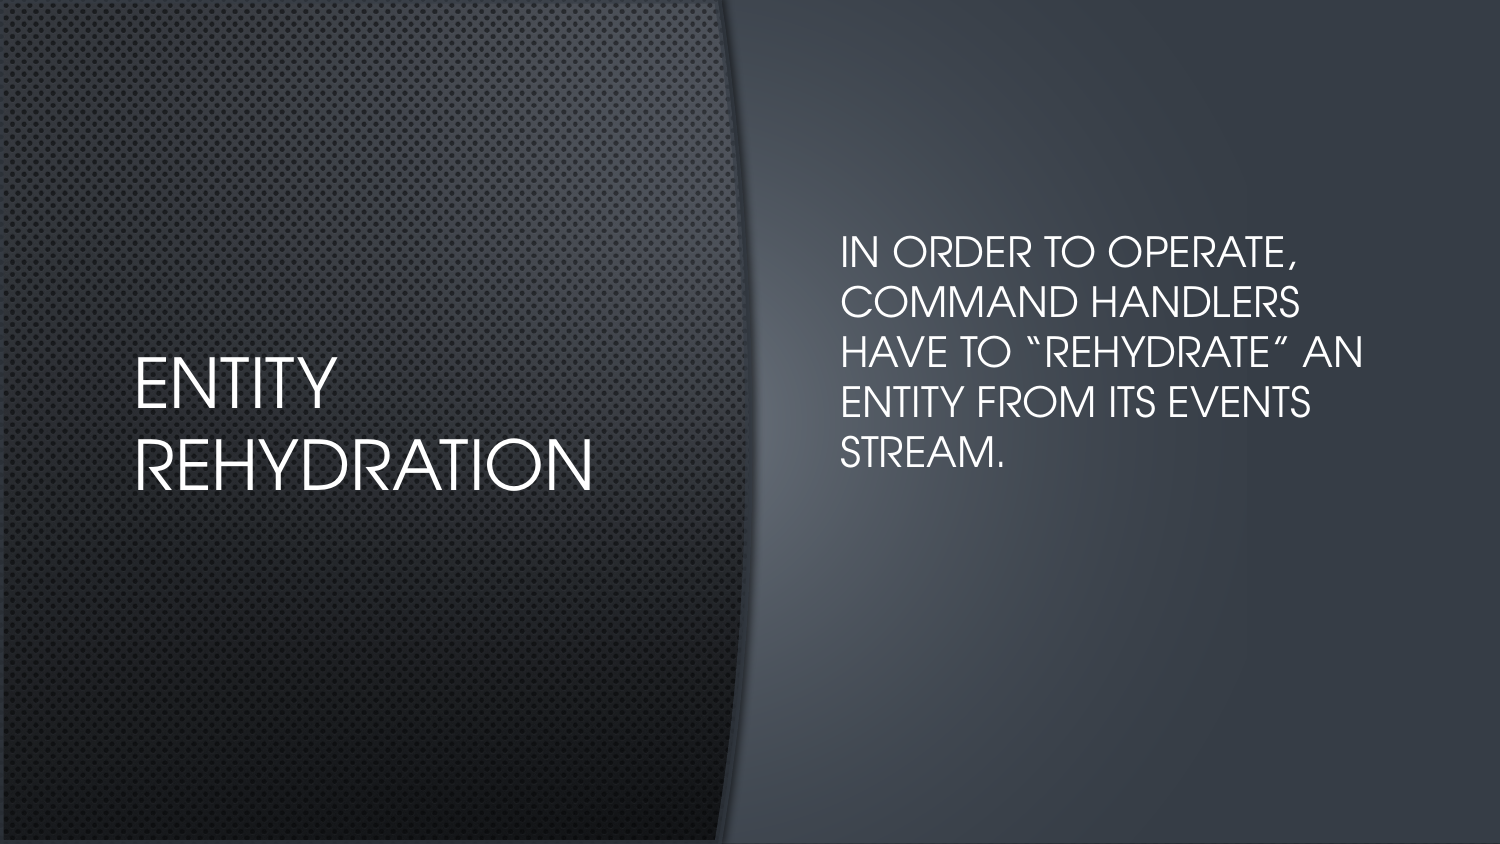

# Entity Rehydration
In order to operate, Command Handlers have to “rehydrate” an entity from its events stream.